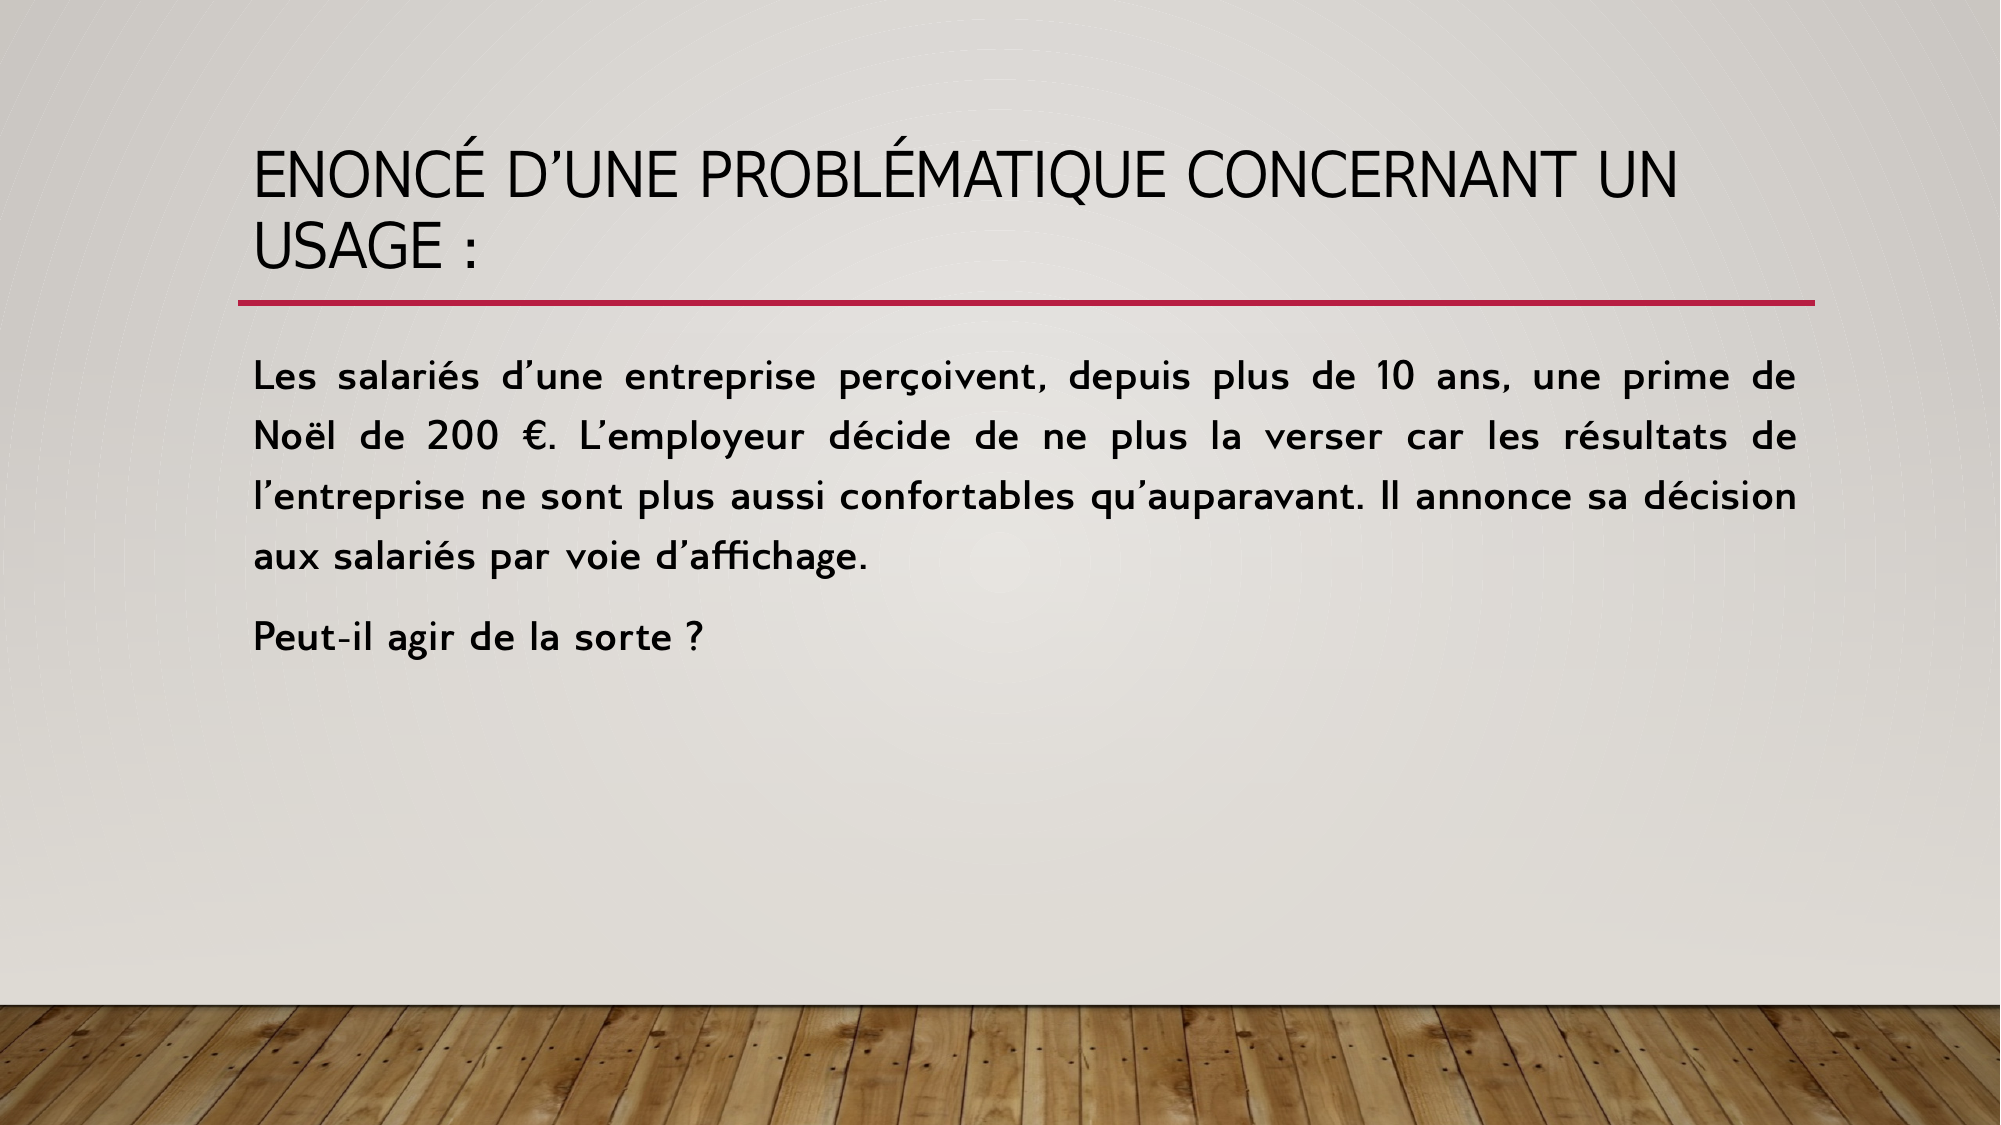

# Enoncé d’une problématique concernant un usage :
Les salariés d’une entreprise perçoivent, depuis plus de 10 ans, une prime de Noël de 200 €. L’employeur décide de ne plus la verser car les résultats de l’entreprise ne sont plus aussi confortables qu’auparavant. Il annonce sa décision aux salariés par voie d’affichage.
Peut-il agir de la sorte ?